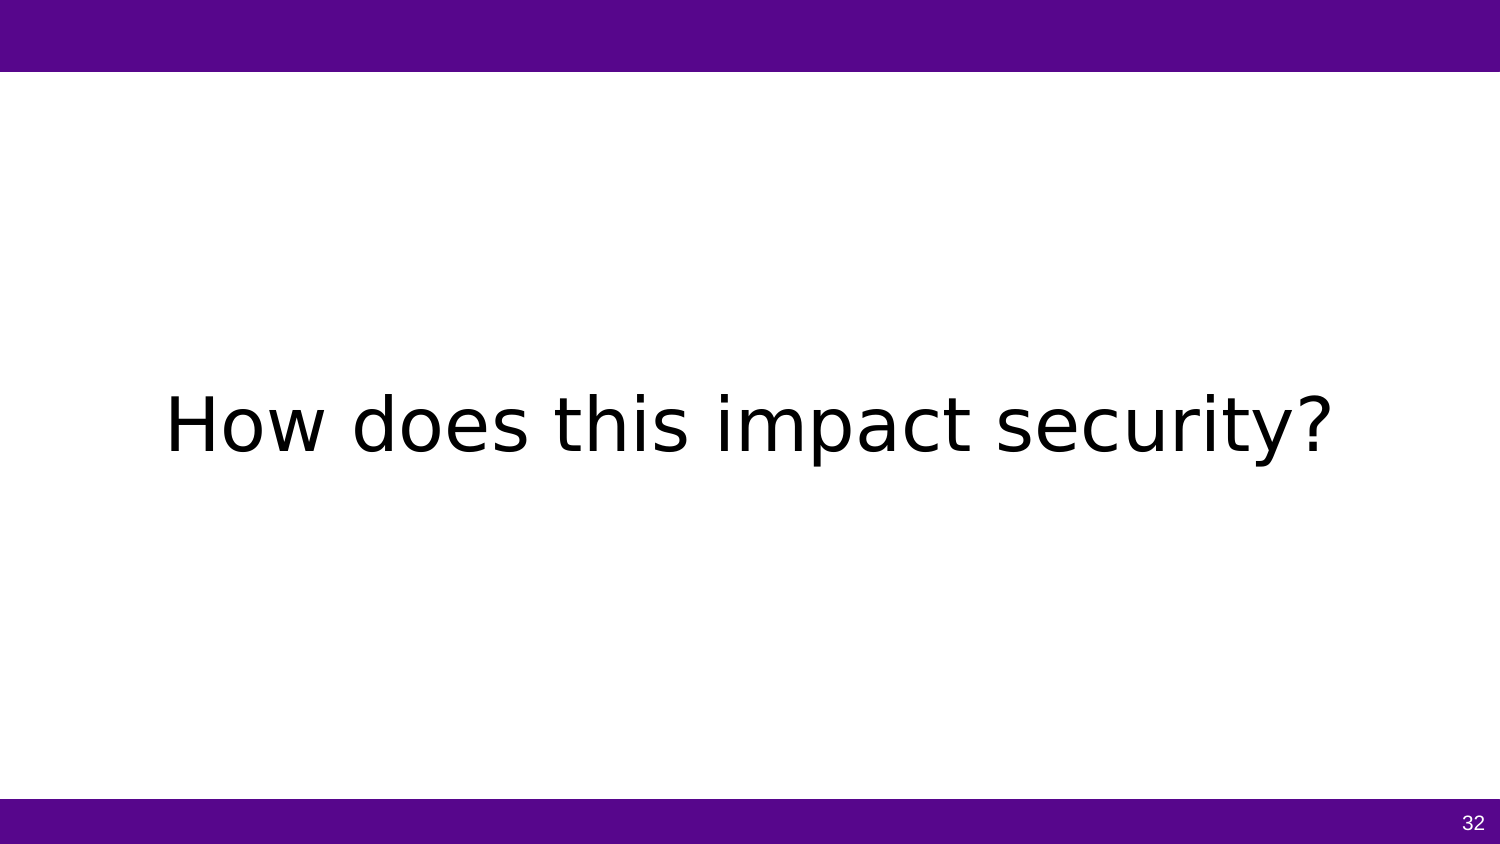

# How does this impact security?
32